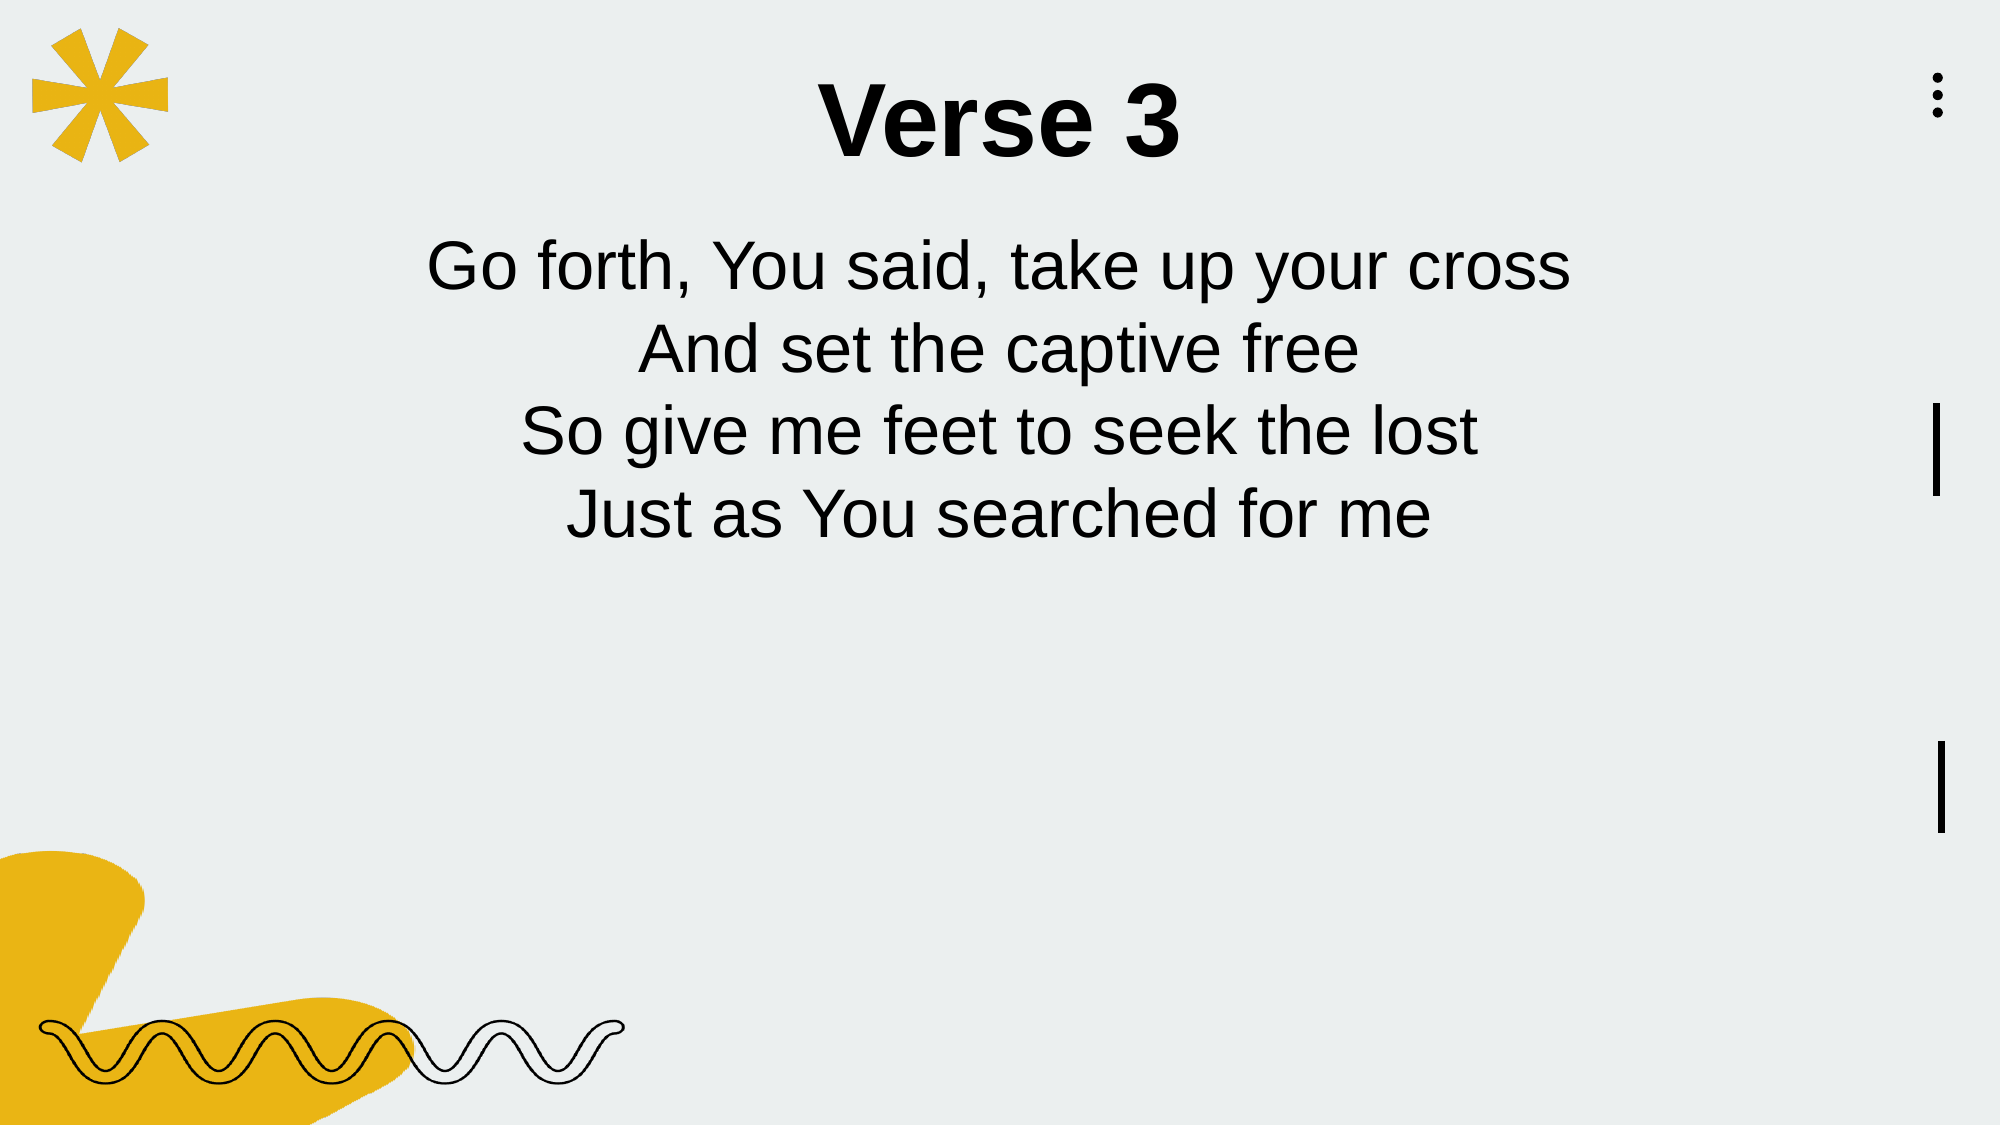

Verse 3
Go forth, You said, take up your cross
And set the captive free
So give me feet to seek the lost
Just as You searched for me